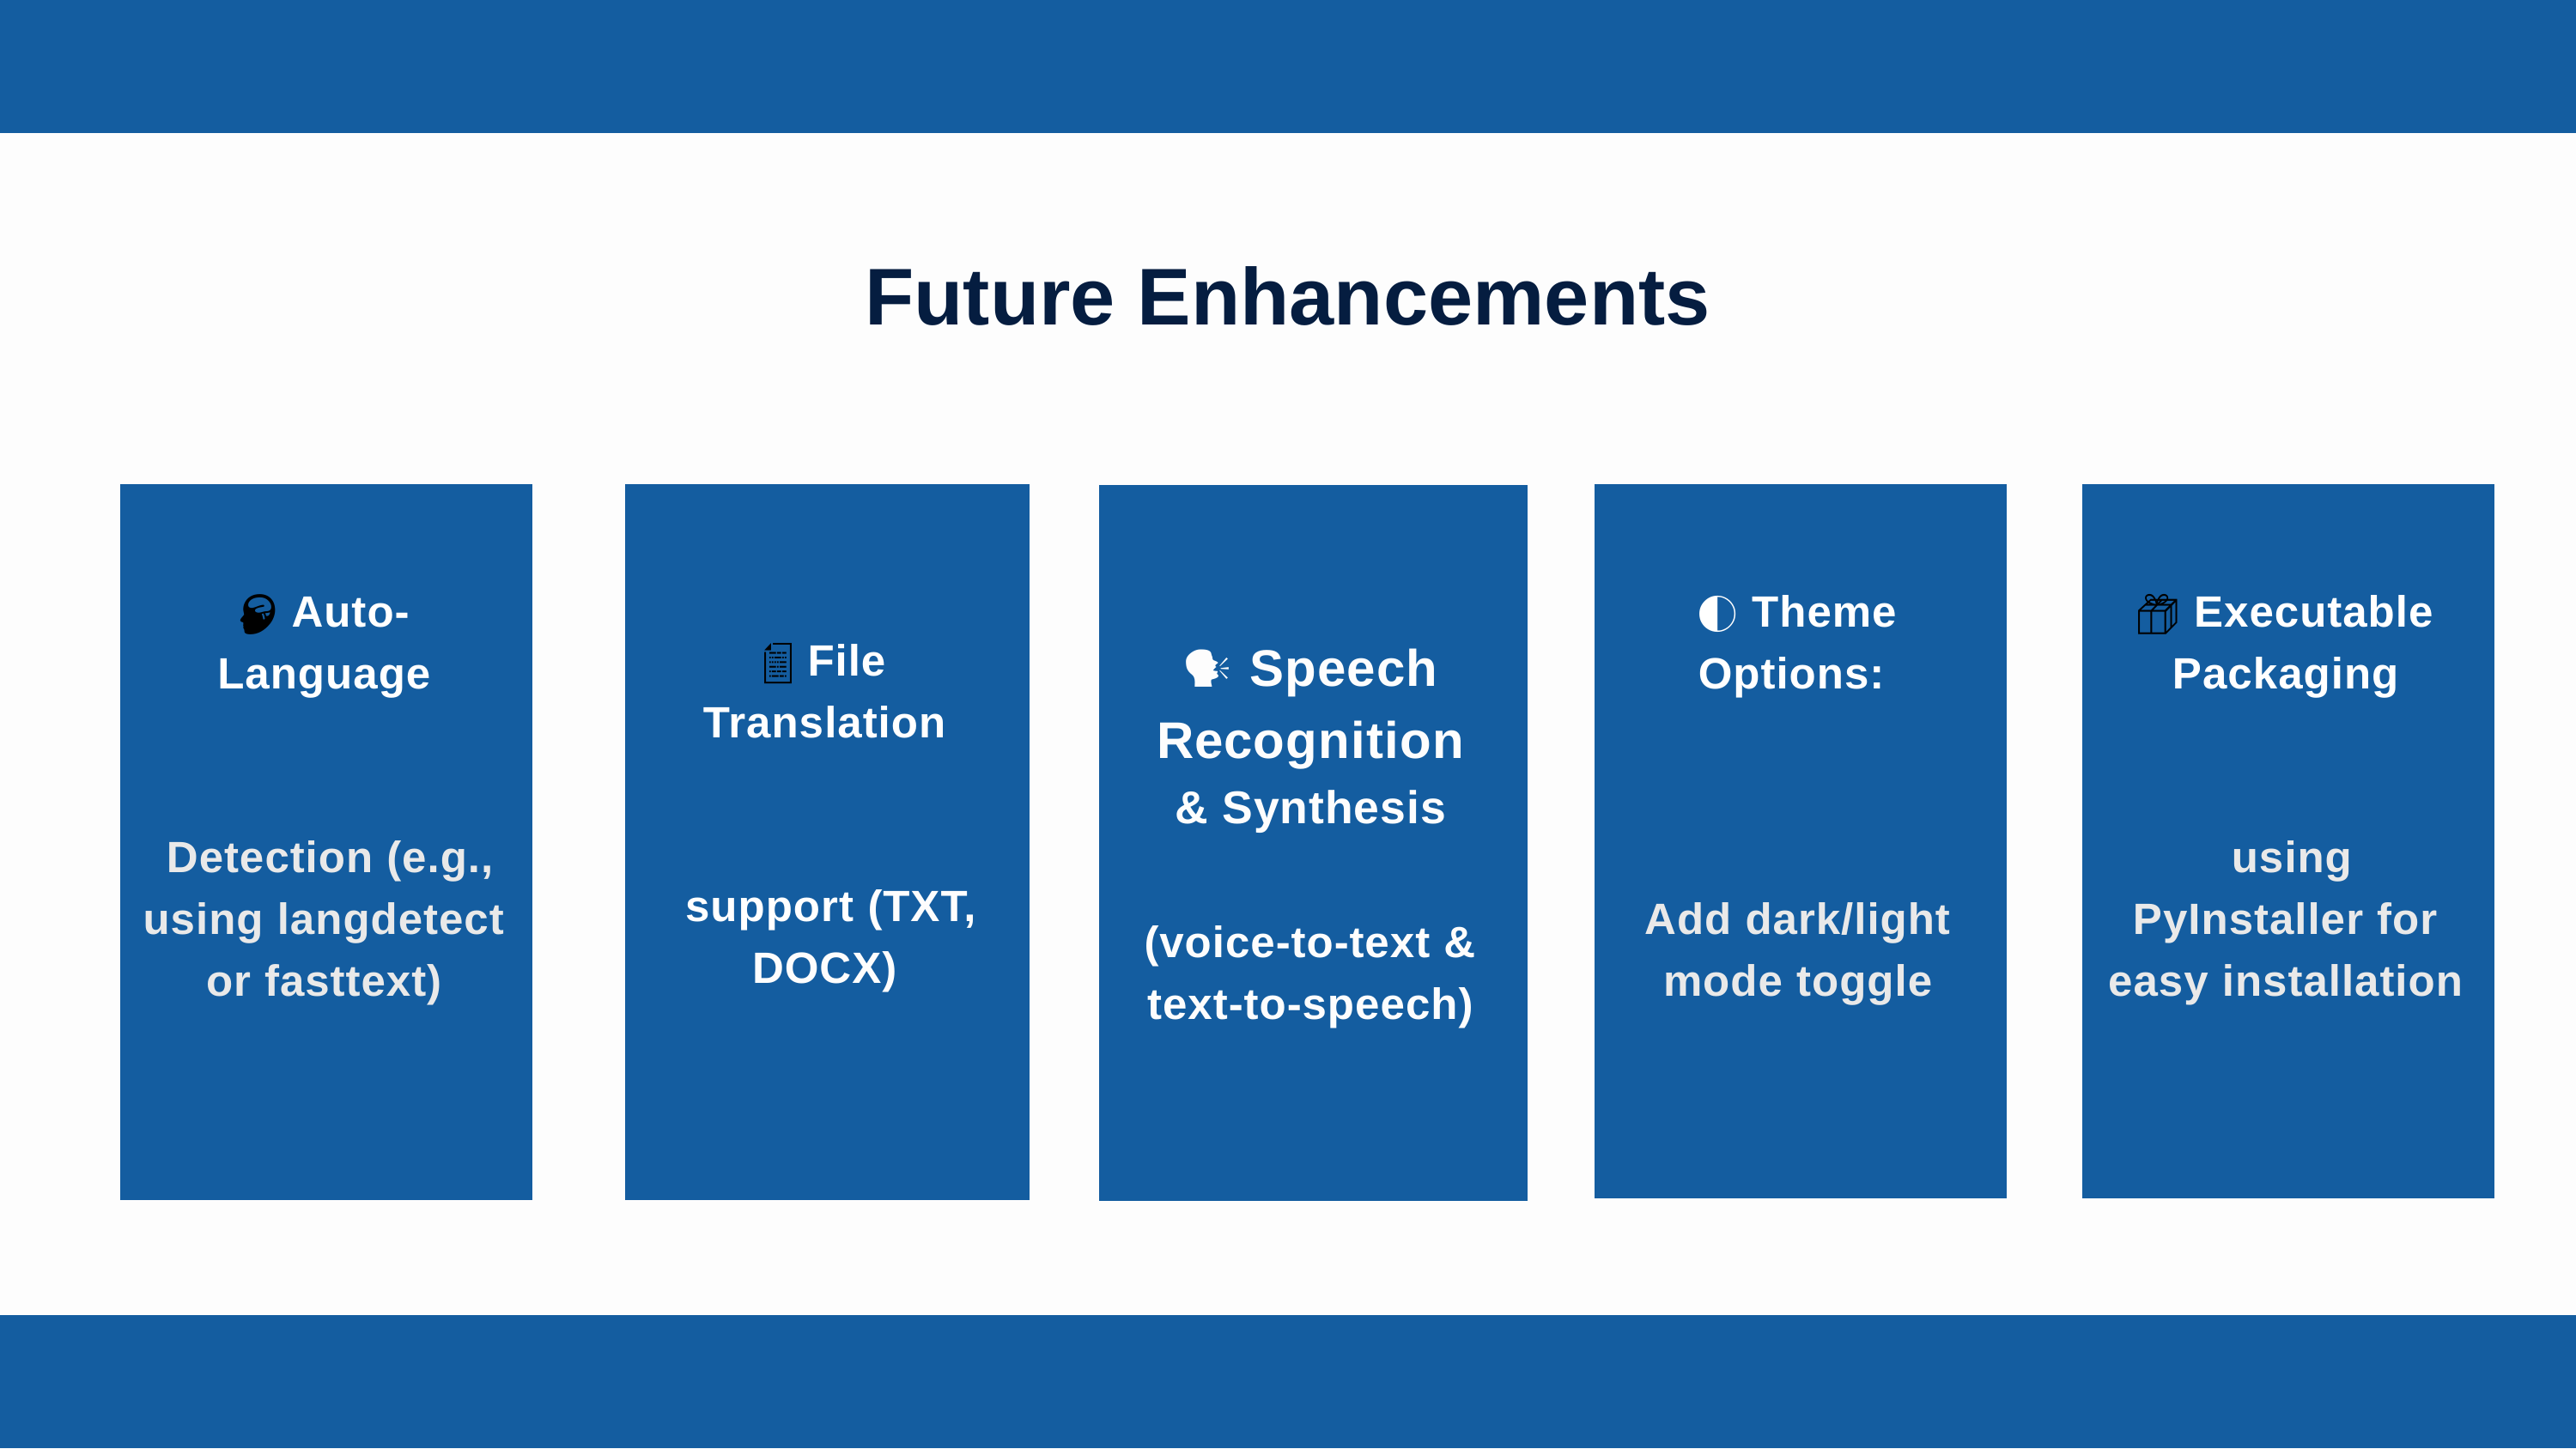

Future Enhancements

🧠 Auto-Language

 Detection (e.g., using langdetect or fasttext)

📄 File Translation

 support (TXT, DOCX)

🌓 Theme Options:

Add dark/light mode toggle

📦 Executable Packaging

 using PyInstaller for easy installation

🗣️ Speech Recognition
 & Synthesis

(voice-to-text & text-to-speech)